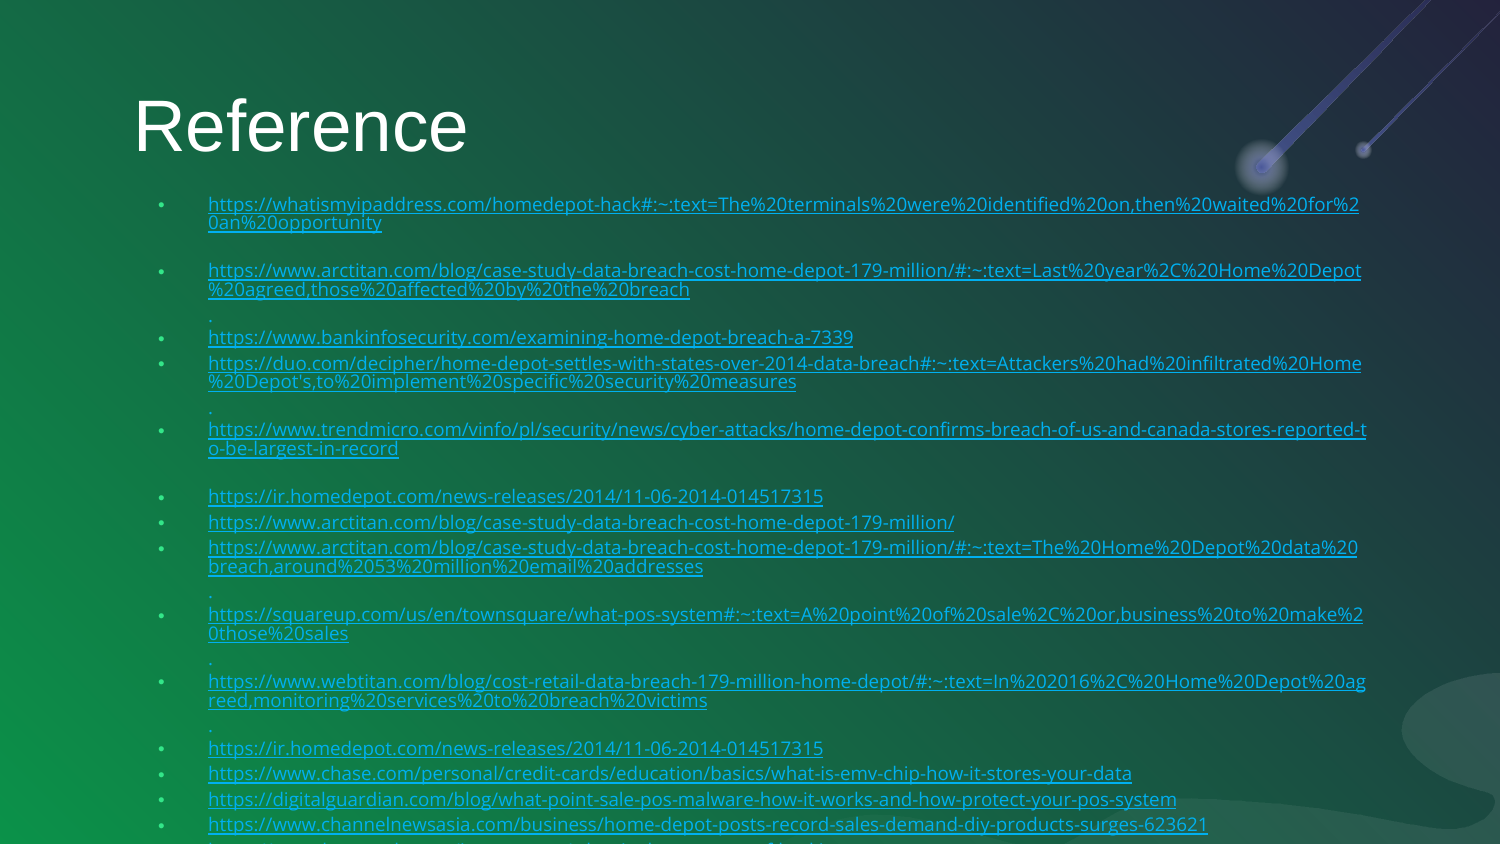

# Reference
https://whatismyipaddress.com/homedepot-hack#:~:text=The%20terminals%20were%20identified%20on,then%20waited%20for%20an%20opportunity​
https://www.arctitan.com/blog/case-study-data-breach-cost-home-depot-179-million/#:~:text=Last%20year%2C%20Home%20Depot%20agreed,those%20affected%20by%20the%20breach.​
https://www.bankinfosecurity.com/examining-home-depot-breach-a-7339​
https://duo.com/decipher/home-depot-settles-with-states-over-2014-data-breach#:~:text=Attackers%20had%20infiltrated%20Home%20Depot's,to%20implement%20specific%20security%20measures.​
https://www.trendmicro.com/vinfo/pl/security/news/cyber-attacks/home-depot-confirms-breach-of-us-and-canada-stores-reported-to-be-largest-in-record​
https://ir.homedepot.com/news-releases/2014/11-06-2014-014517315​
https://www.arctitan.com/blog/case-study-data-breach-cost-home-depot-179-million/​
https://www.arctitan.com/blog/case-study-data-breach-cost-home-depot-179-million/#:~:text=The%20Home%20Depot%20data%20breach,around%2053%20million%20email%20addresses.​
https://squareup.com/us/en/townsquare/what-pos-system#:~:text=A%20point%20of%20sale%2C%20or,business%20to%20make%20those%20sales.​
https://www.webtitan.com/blog/cost-retail-data-breach-179-million-home-depot/#:~:text=In%202016%2C%20Home%20Depot%20agreed,monitoring%20services%20to%20breach%20victims.​
https://ir.homedepot.com/news-releases/2014/11-06-2014-014517315​
https://www.chase.com/personal/credit-cards/education/basics/what-is-emv-chip-how-it-stores-your-data​
https://digitalguardian.com/blog/what-point-sale-pos-malware-how-it-works-and-how-protect-your-pos-system​
https://www.channelnewsasia.com/business/home-depot-posts-record-sales-demand-diy-products-surges-623621​
https://cwatch.comodo.com/images-new/what-is-the-purpose-of-hacking.png